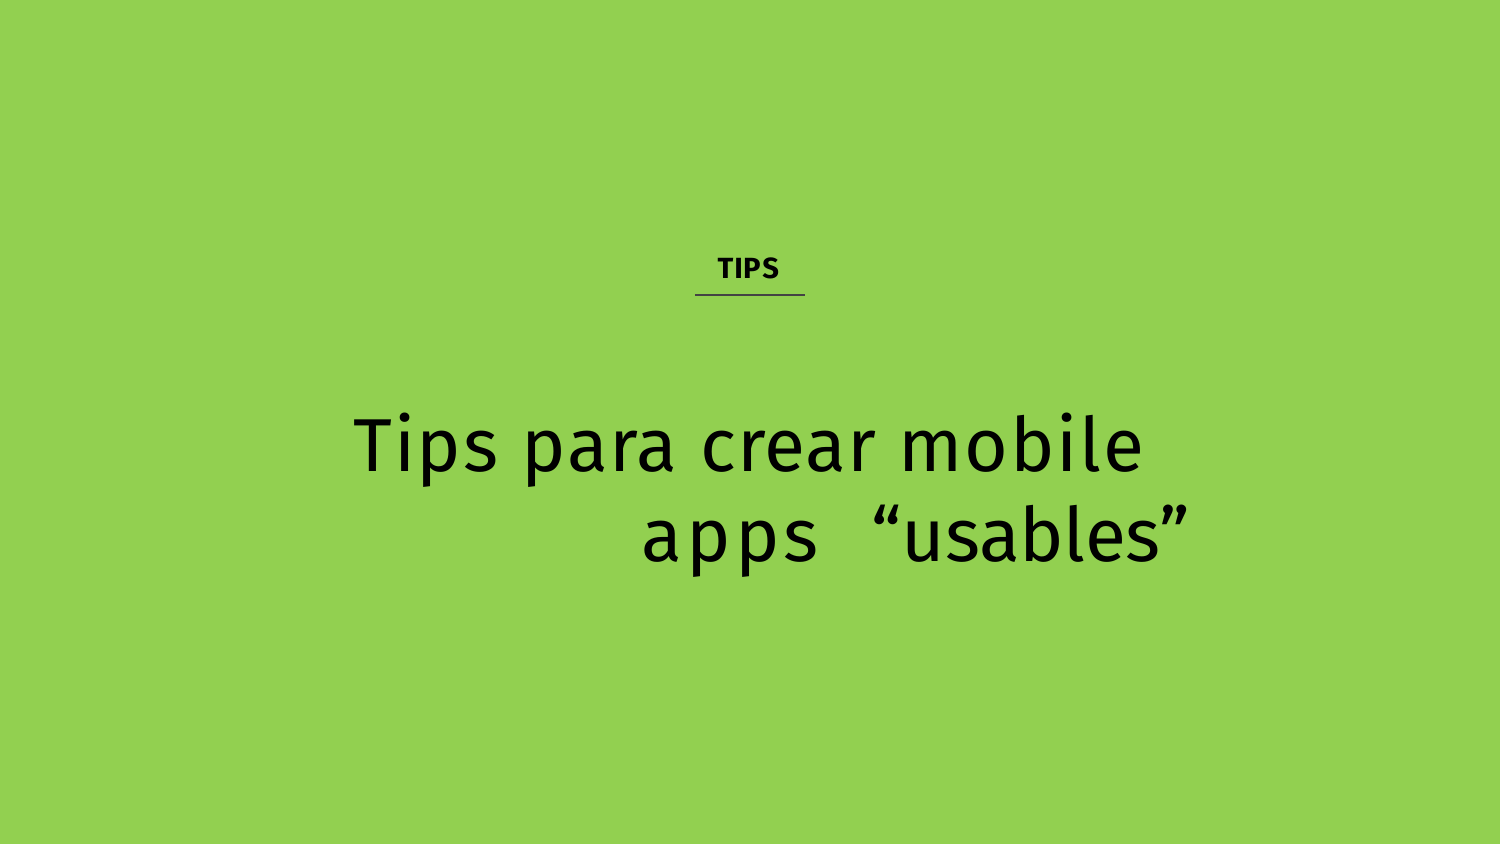

TIPS

# Tips para crear mobile apps  “usables”